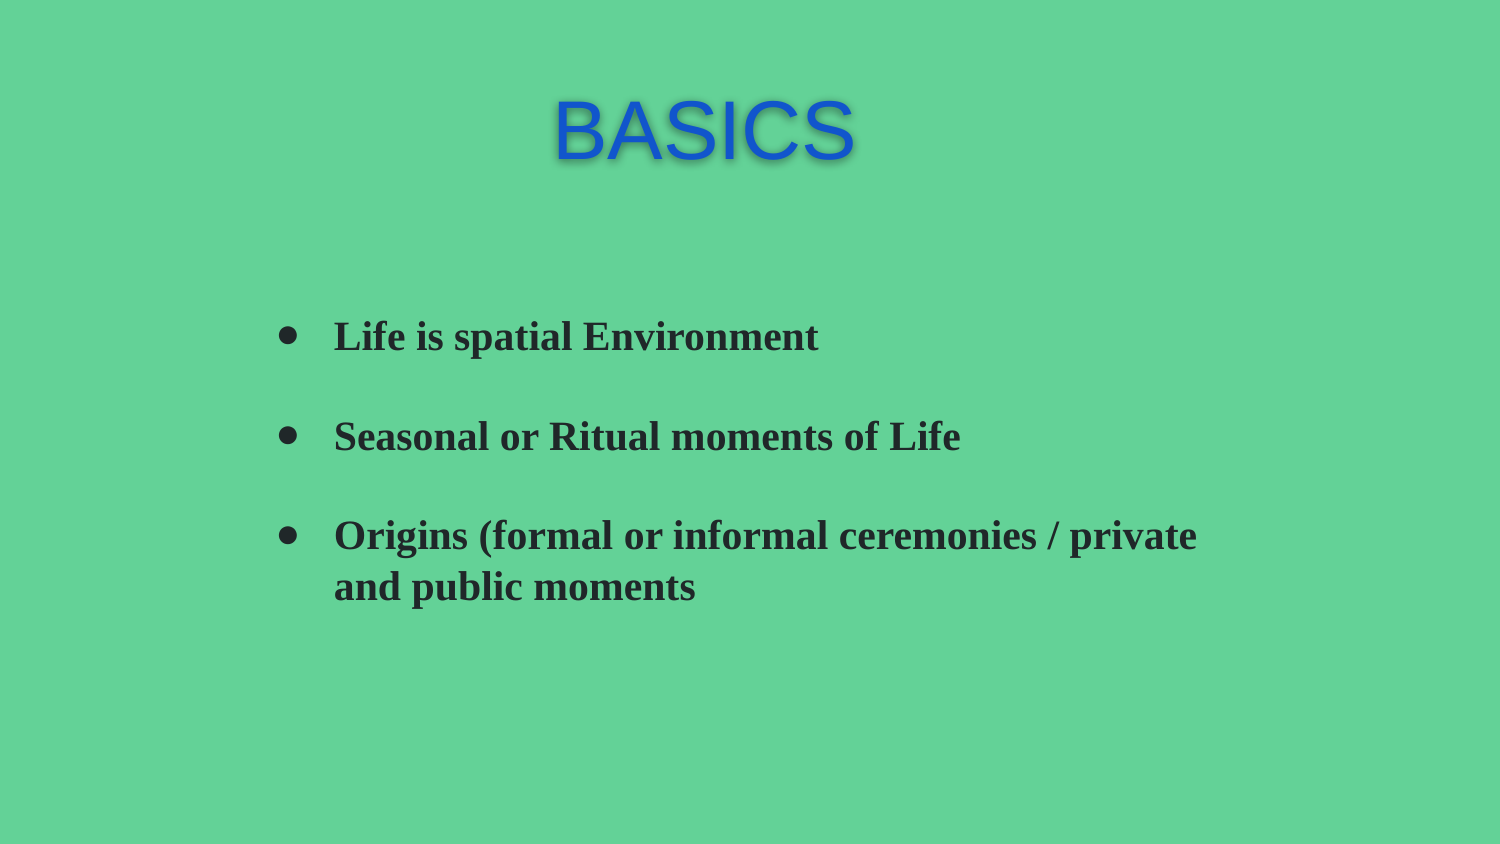

BASICS
# Life is spatial Environment

Seasonal or Ritual moments of Life

Origins (formal or informal ceremonies / private and public moments